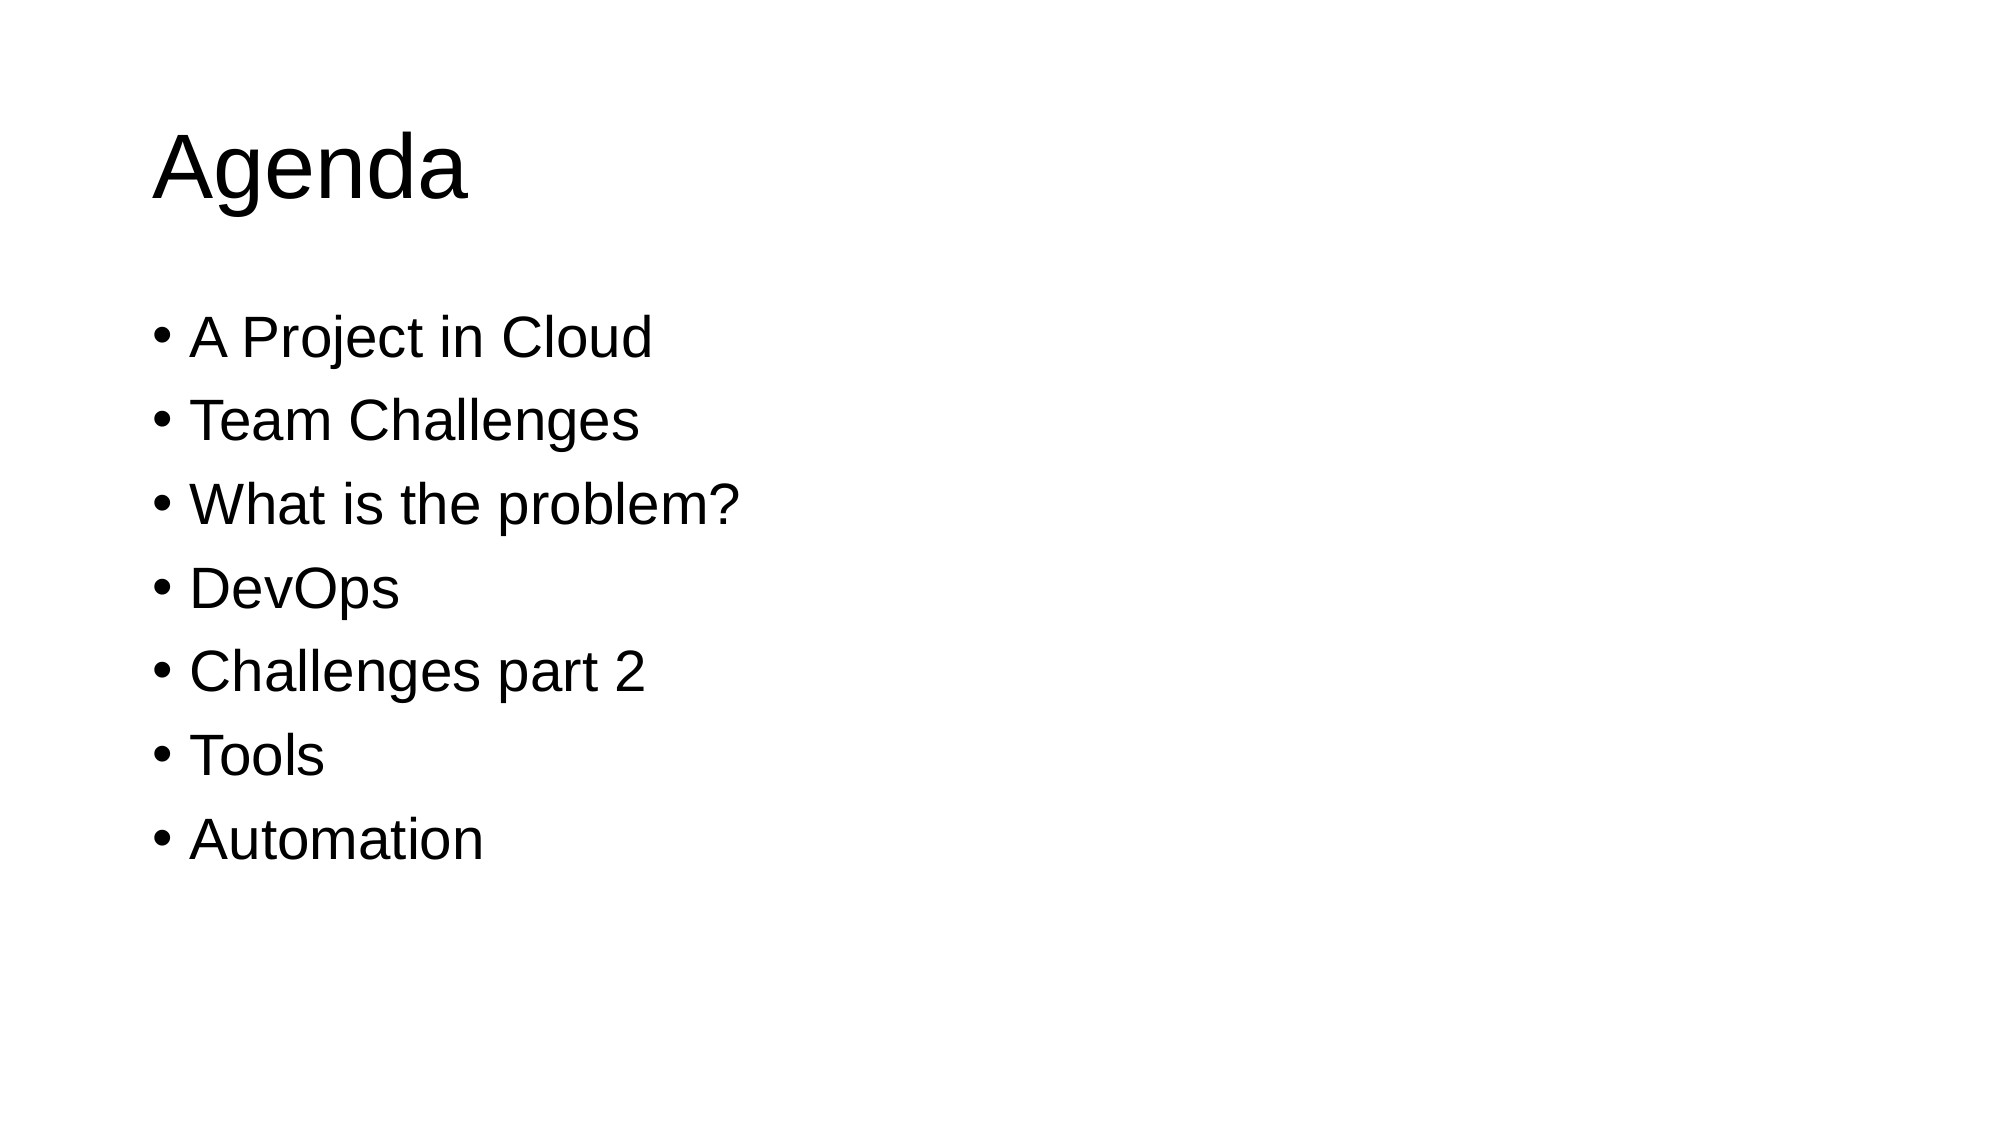

# Agenda
A Project in Cloud
Team Challenges
What is the problem?
DevOps
Challenges part 2
Tools
Automation